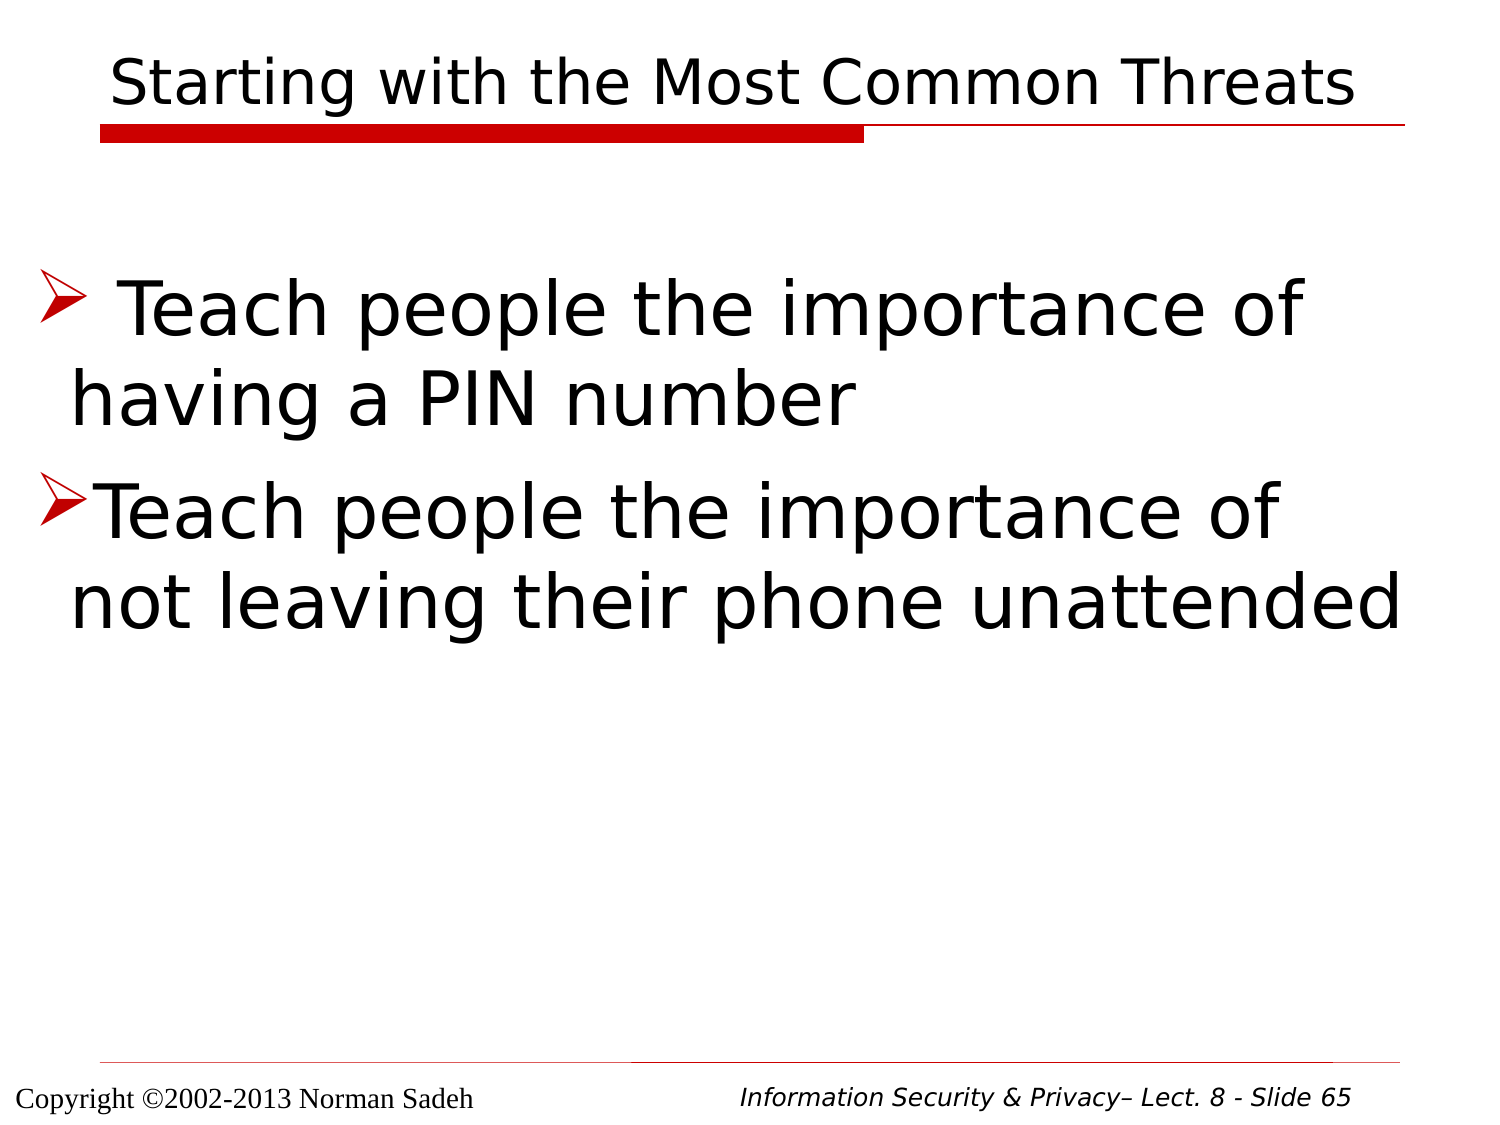

# Starting with the Most Common Threats
 Teach people the importance of having a PIN number
Teach people the importance of not leaving their phone unattended